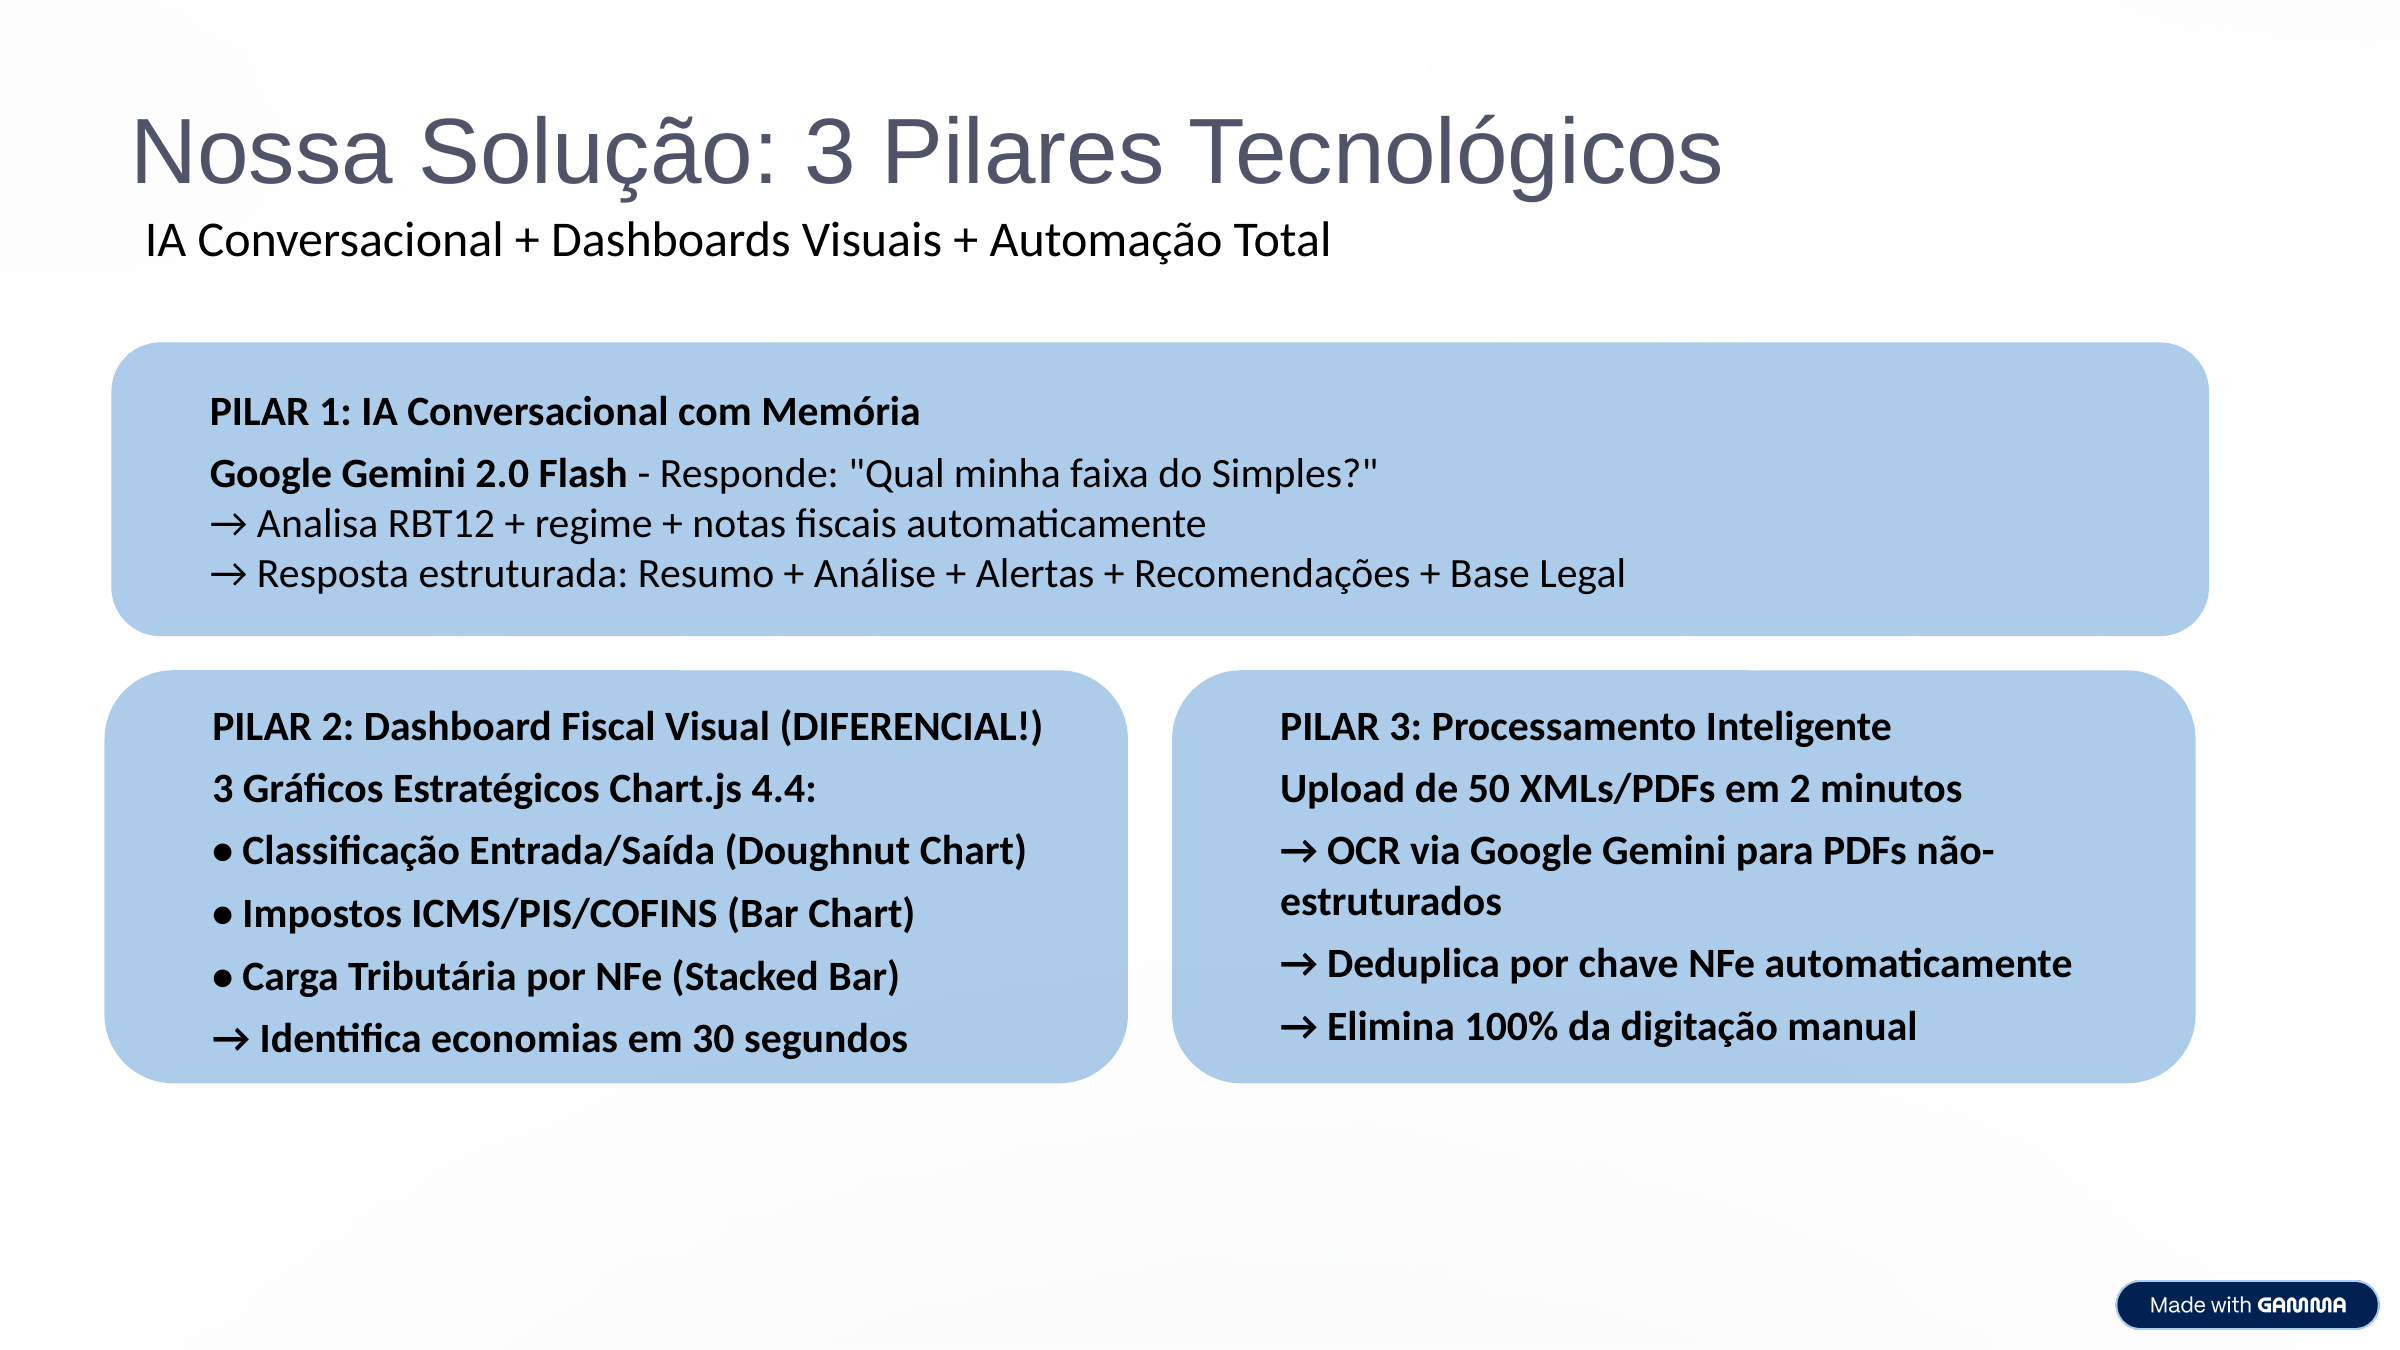

Nossa Solução: 3 Pilares Tecnológicos
IA Conversacional + Dashboards Visuais + Automação Total

PILAR 1: IA Conversacional com Memória
Google Gemini 2.0 Flash - Responde: "Qual minha faixa do Simples?"
→ Analisa RBT12 + regime + notas fiscais automaticamente
→ Resposta estruturada: Resumo + Análise + Alertas + Recomendações + Base Legal

PILAR 2: Dashboard Fiscal Visual (DIFERENCIAL!)
3 Gráficos Estratégicos Chart.js 4.4:
• Classificação Entrada/Saída (Doughnut Chart)
• Impostos ICMS/PIS/COFINS (Bar Chart)
• Carga Tributária por NFe (Stacked Bar)
→ Identifica economias em 30 segundos
PILAR 3: Processamento Inteligente
Upload de 50 XMLs/PDFs em 2 minutos
→ OCR via Google Gemini para PDFs não-estruturados
→ Deduplica por chave NFe automaticamente
→ Elimina 100% da digitação manual
NEXA